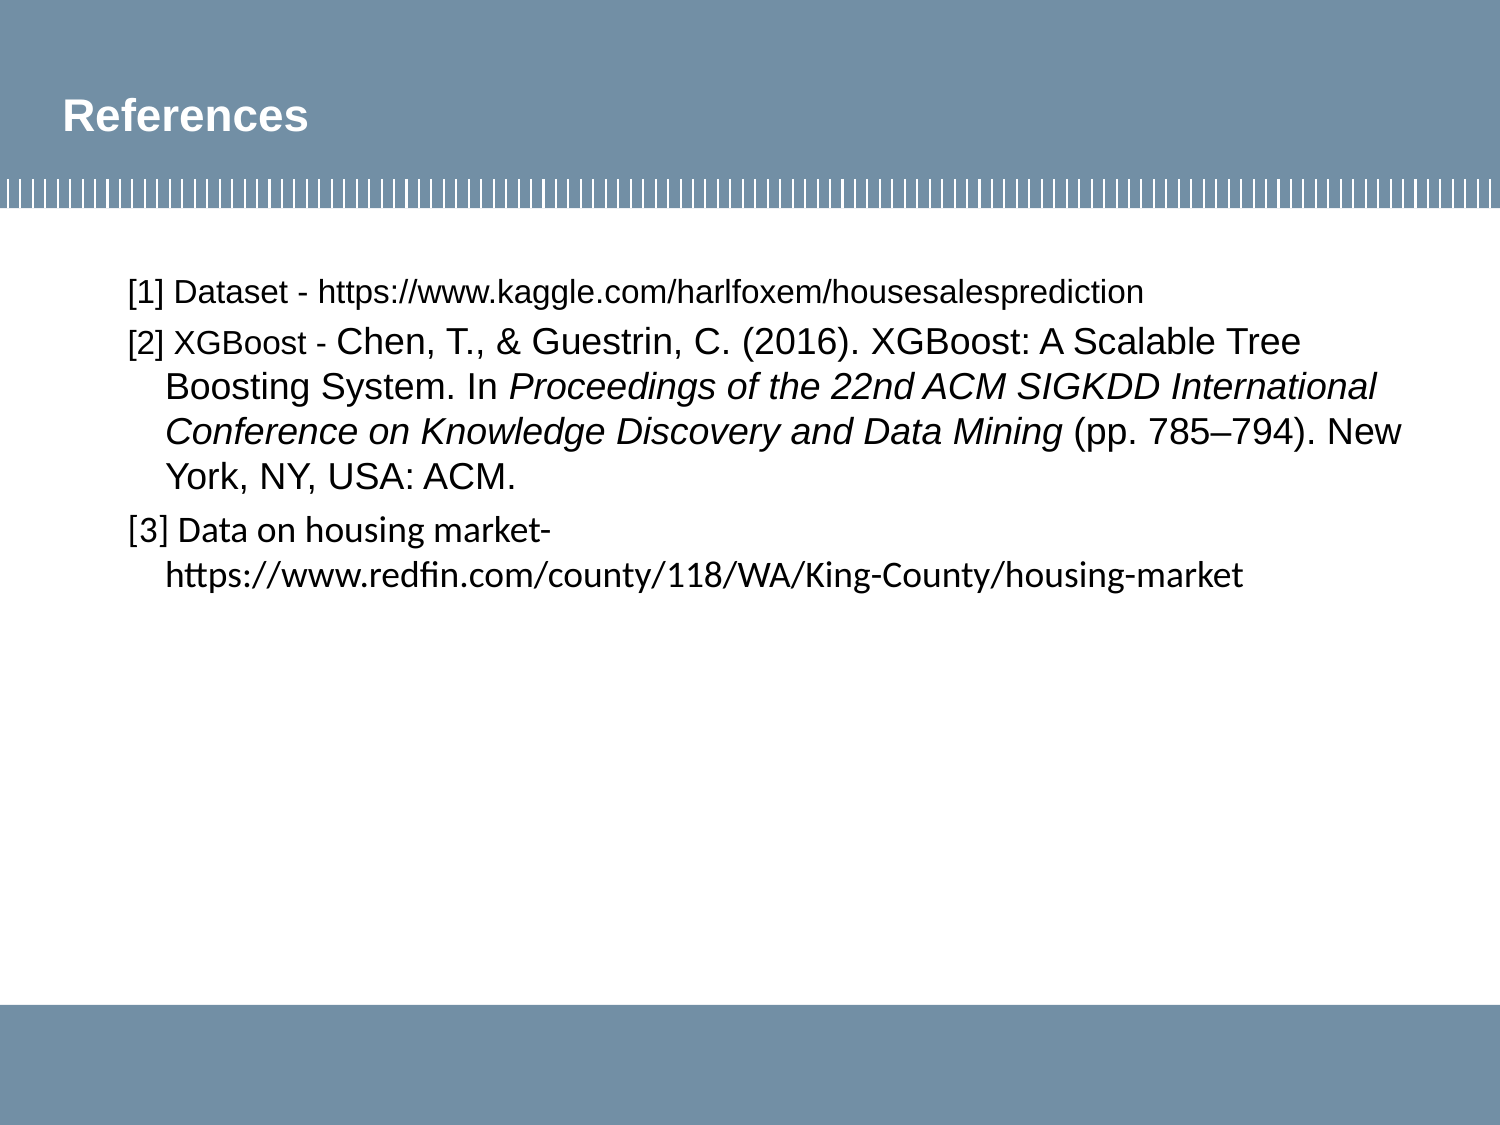

# References
[1] Dataset - https://www.kaggle.com/harlfoxem/housesalesprediction
[2] XGBoost - Chen, T., & Guestrin, C. (2016). XGBoost: A Scalable Tree Boosting System. In Proceedings of the 22nd ACM SIGKDD International Conference on Knowledge Discovery and Data Mining (pp. 785–794). New York, NY, USA: ACM.
[3] Data on housing market- https://www.redfin.com/county/118/WA/King-County/housing-market